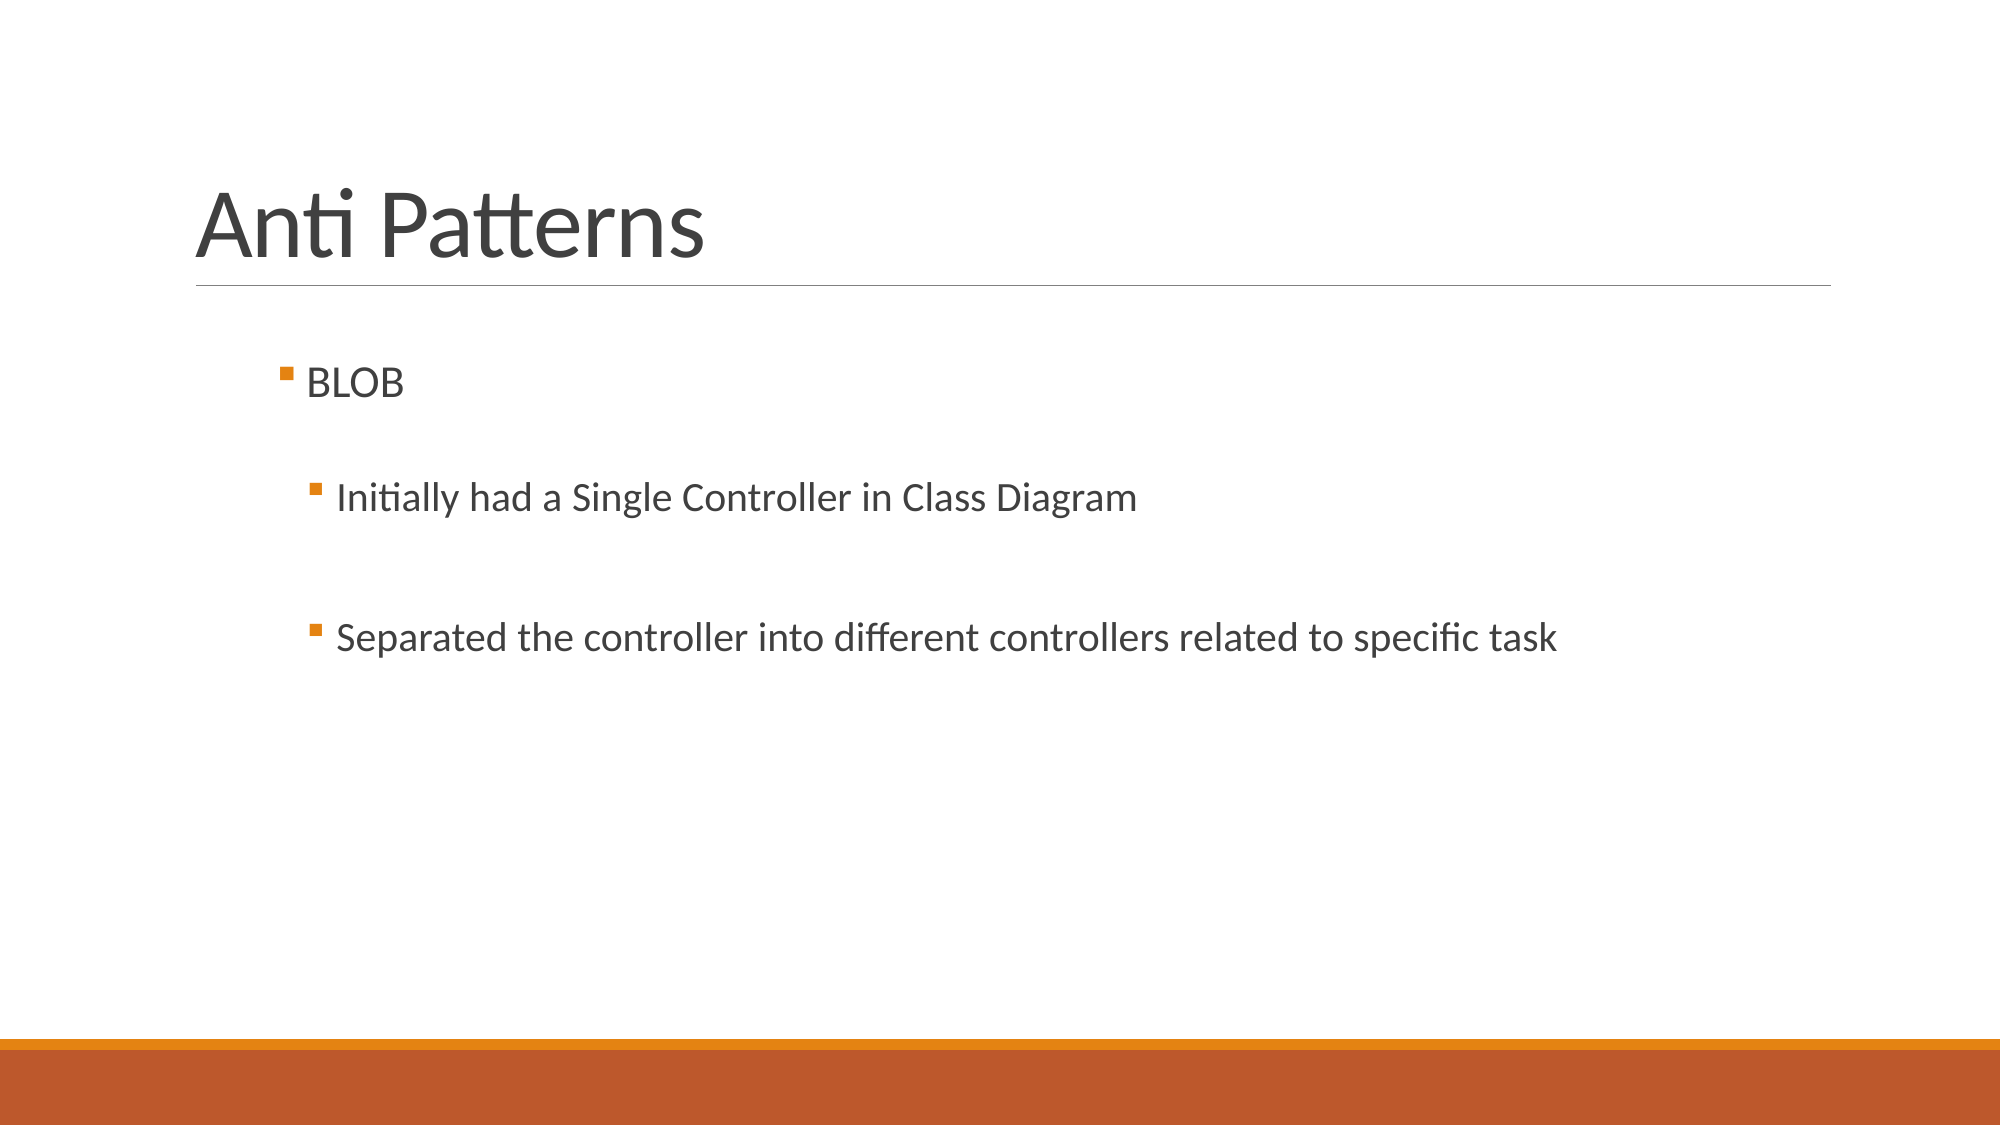

# Anti Patterns
BLOB
Initially had a Single Controller in Class Diagram

Separated the controller into different controllers related to specific task